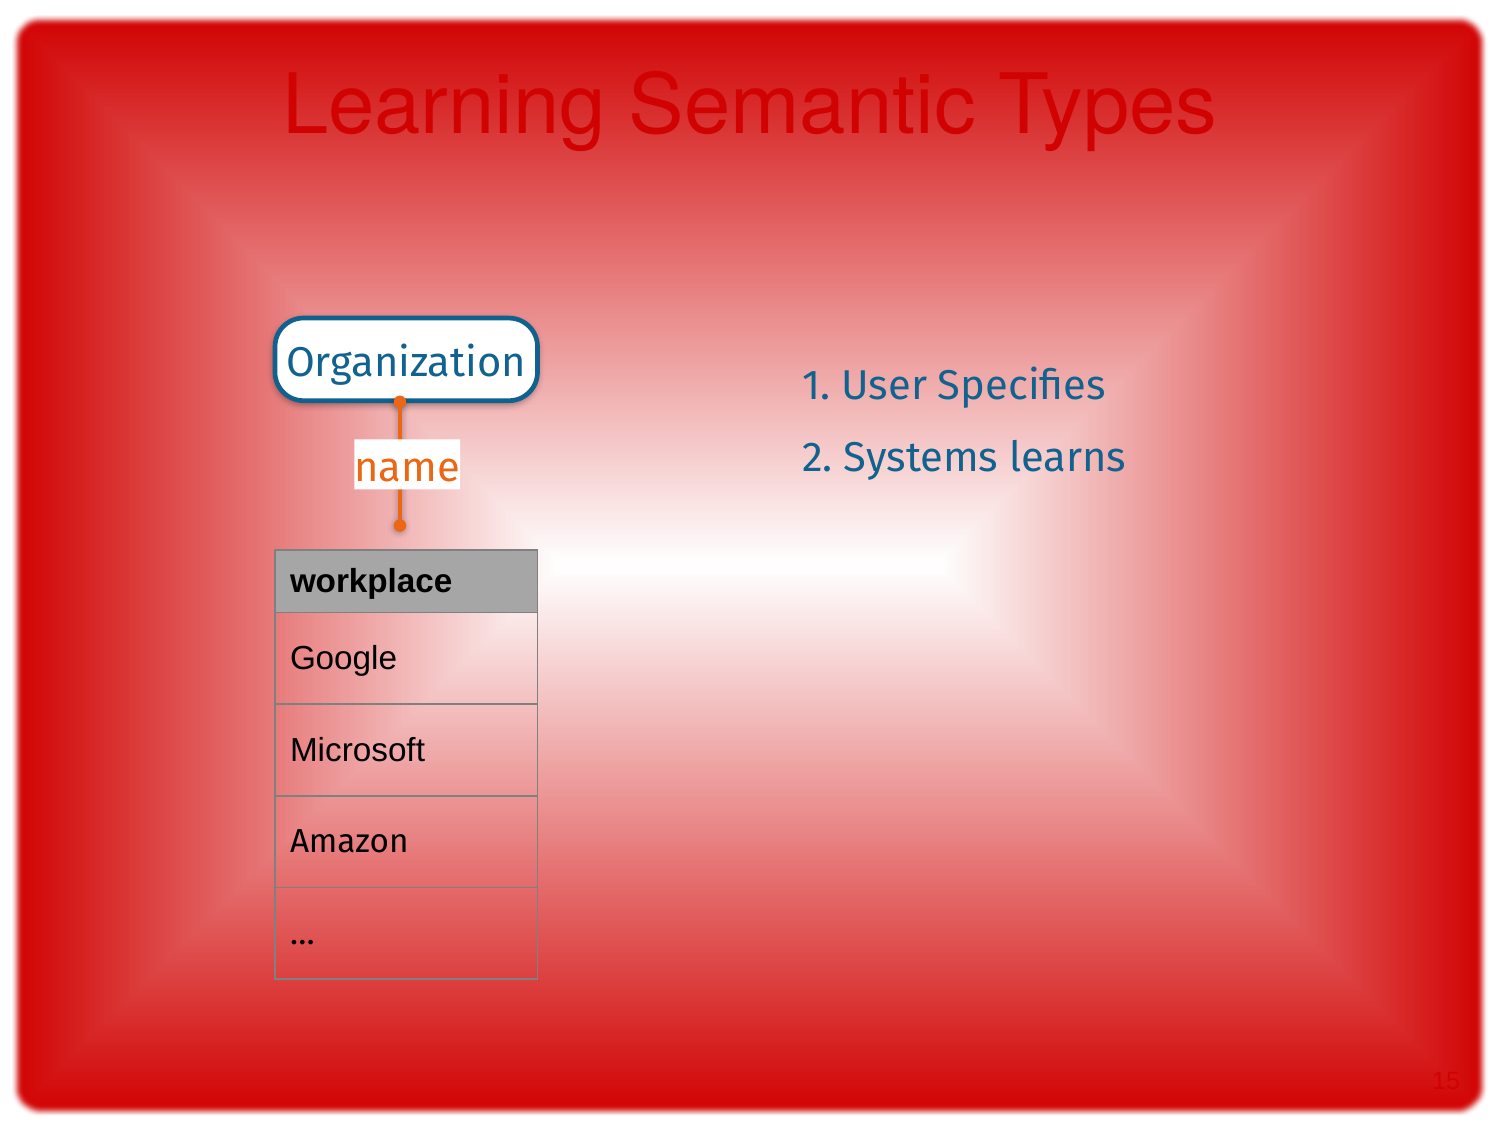

# Learning Semantic Types
Organization
1. User Specifies
2. Systems learns
name
| workplace |
| --- |
| Google |
| Microsoft |
| Amazon |
| … |
15